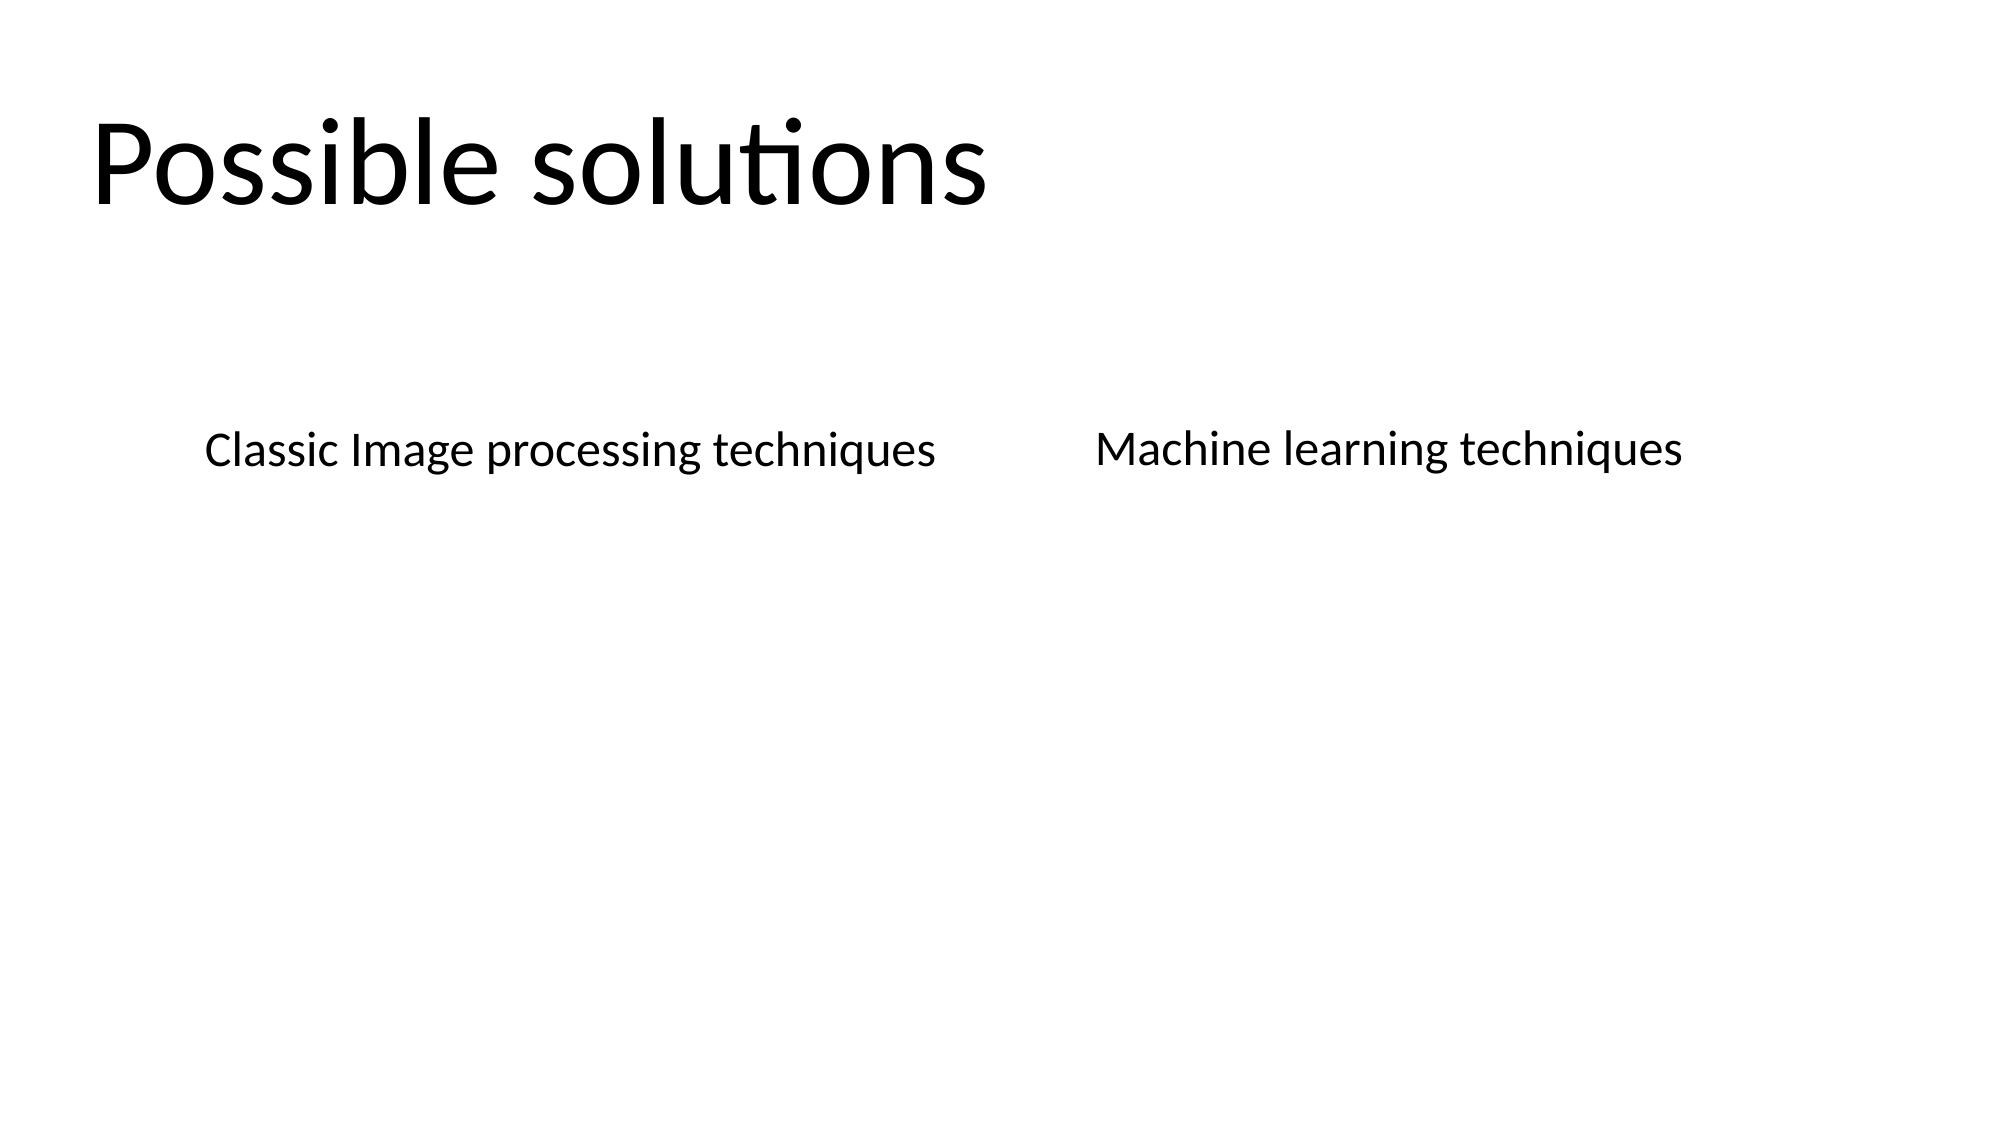

# Possible solutions
Machine learning techniques
Classic Image processing techniques
Images source: How to Use the carPlate Object Detection API (roboflow.com)
https://github.com/Arijit1080/Licence-Plate-Detection-using-YOLO-V8